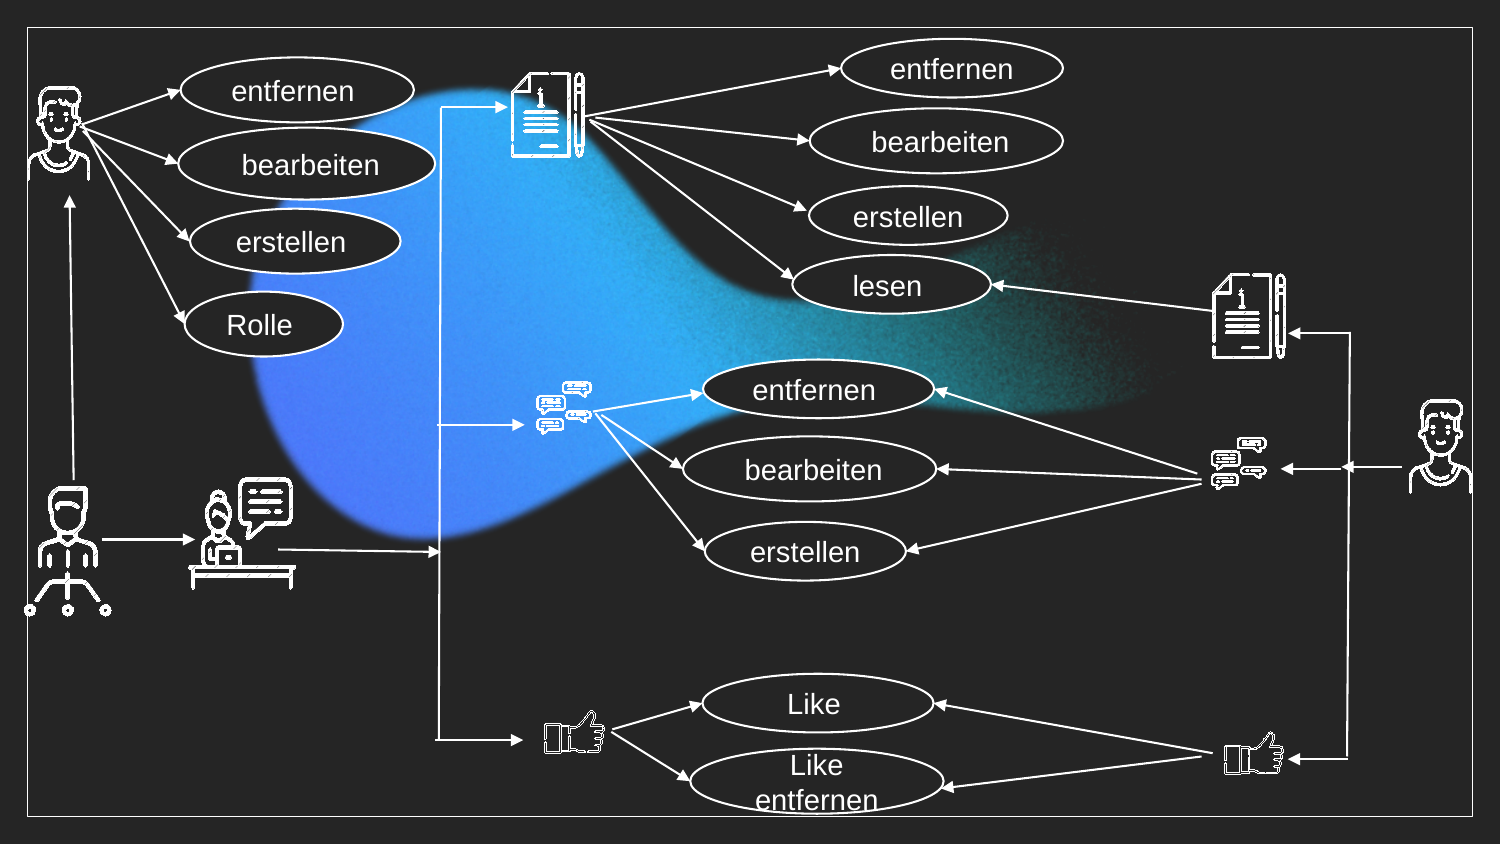

entfernen
entfernen

 bearbeiten
 bearbeiten
erstellen
erstellen
lesen

Rolle
entfernen

 bearbeiten

erstellen
Like

 Like
entfernen